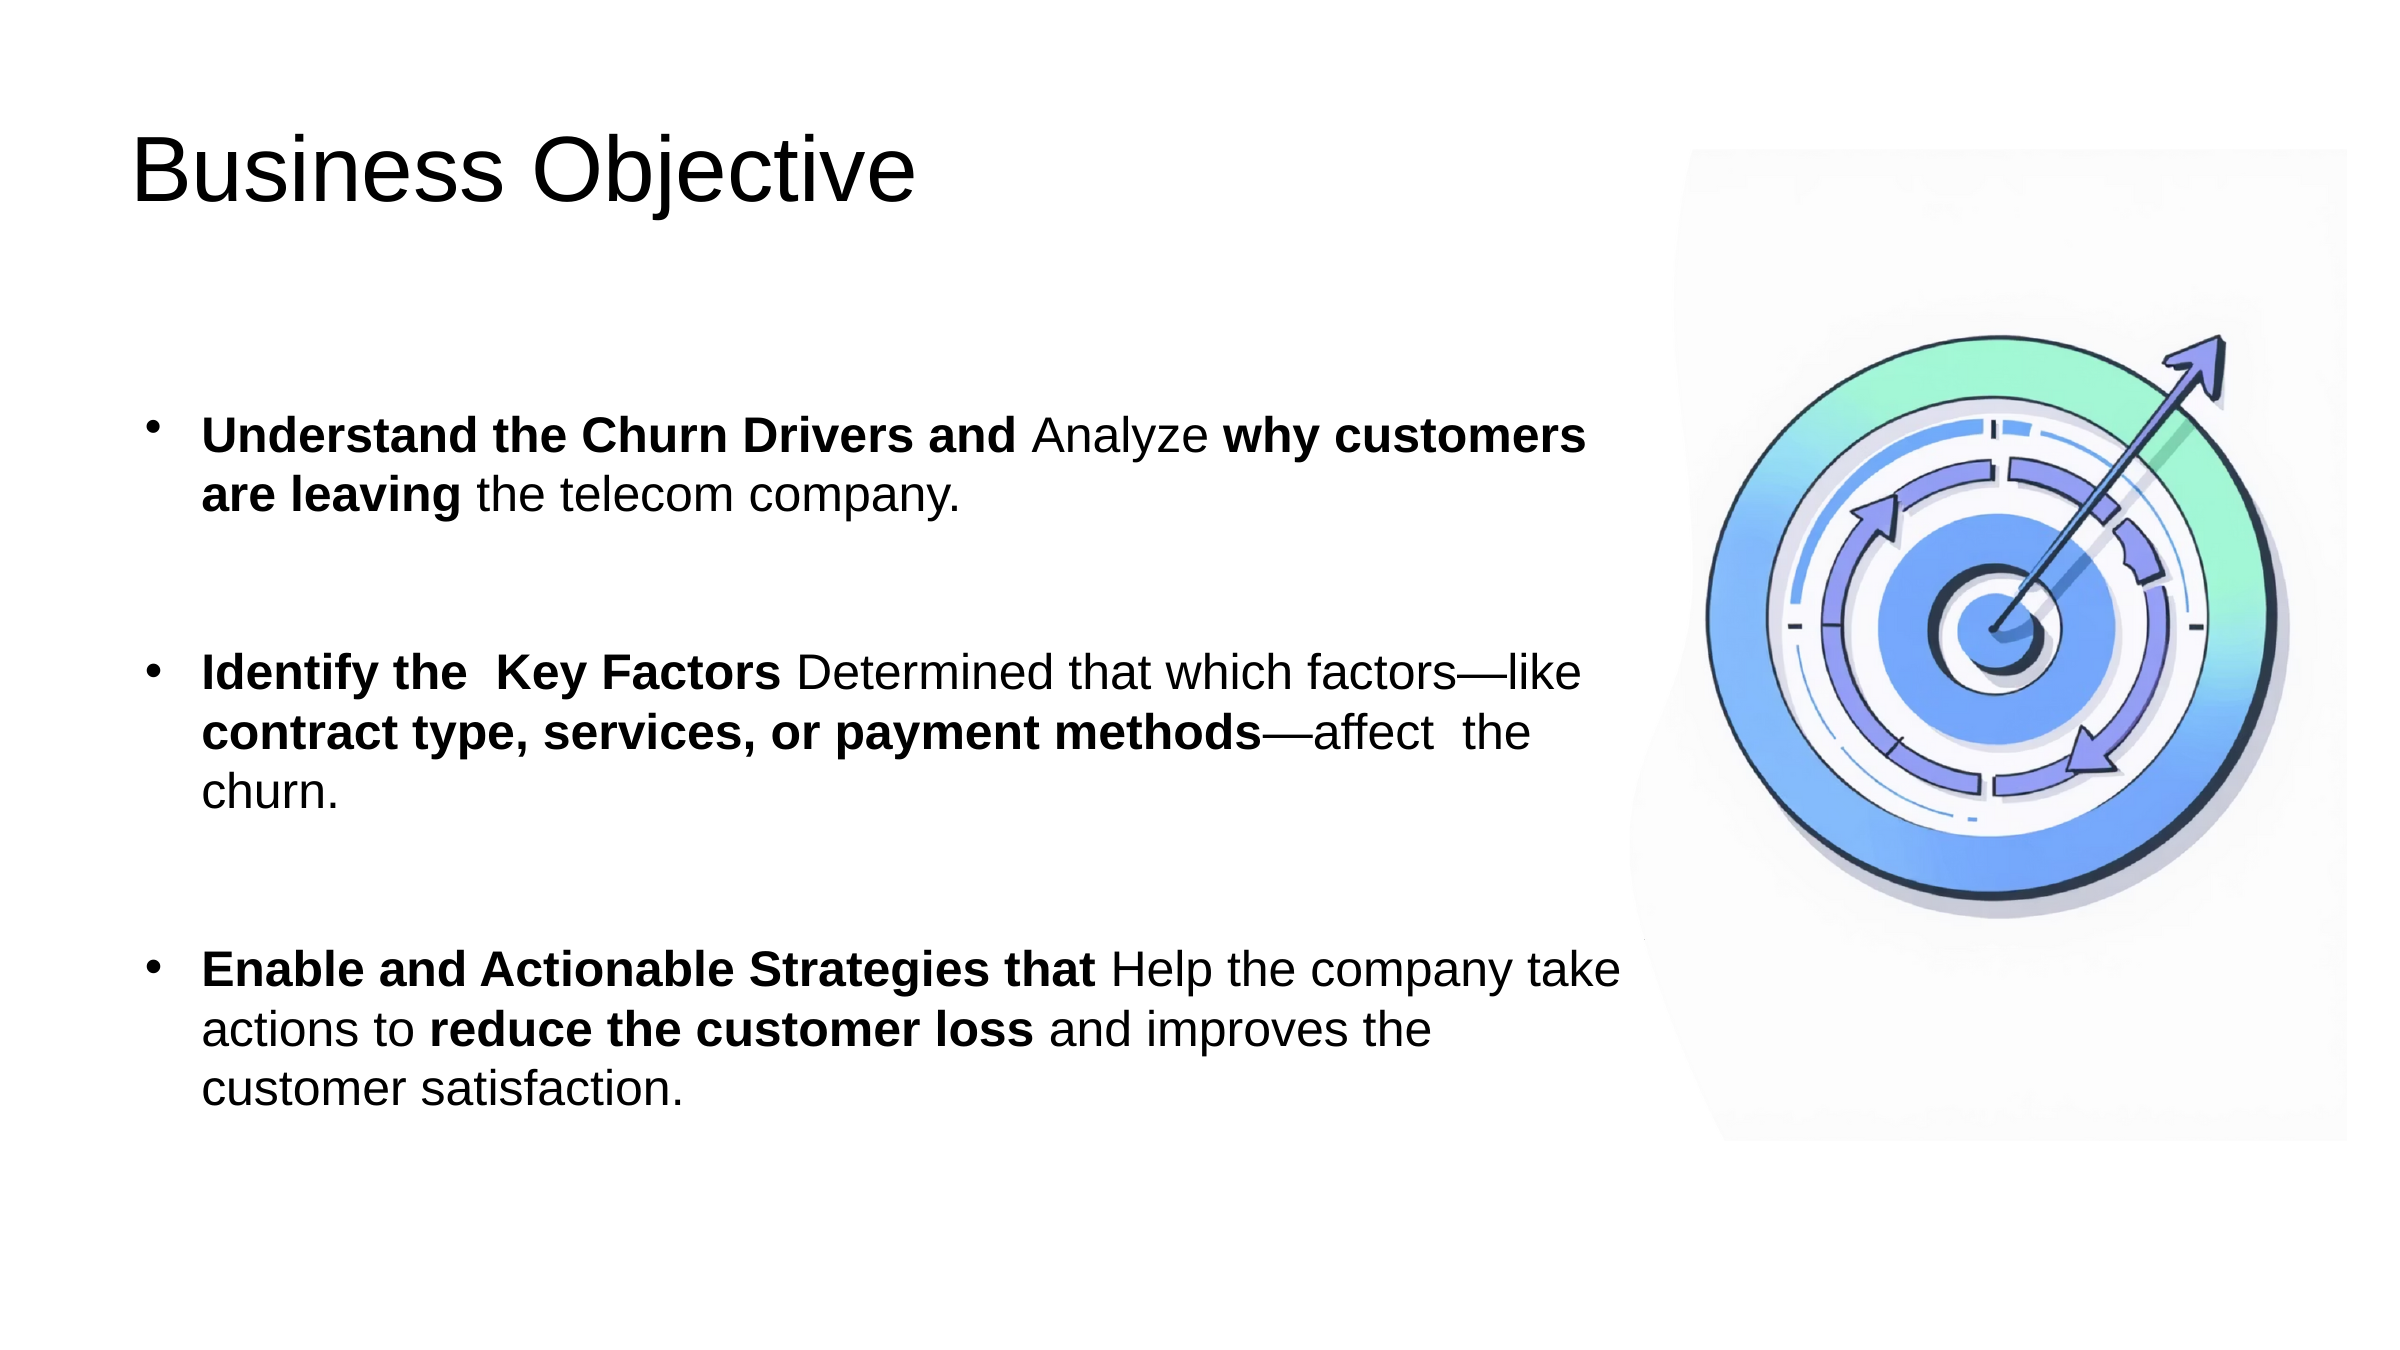

Business Objective

Understand the Churn Drivers and Analyze why customers are leaving the telecom company.

Identify the  Key Factors Determined that which factors—like contract type, services, or payment methods—affect  the churn.

Enable and Actionable Strategies that Help the company take actions to reduce the customer loss and improves the customer satisfaction.